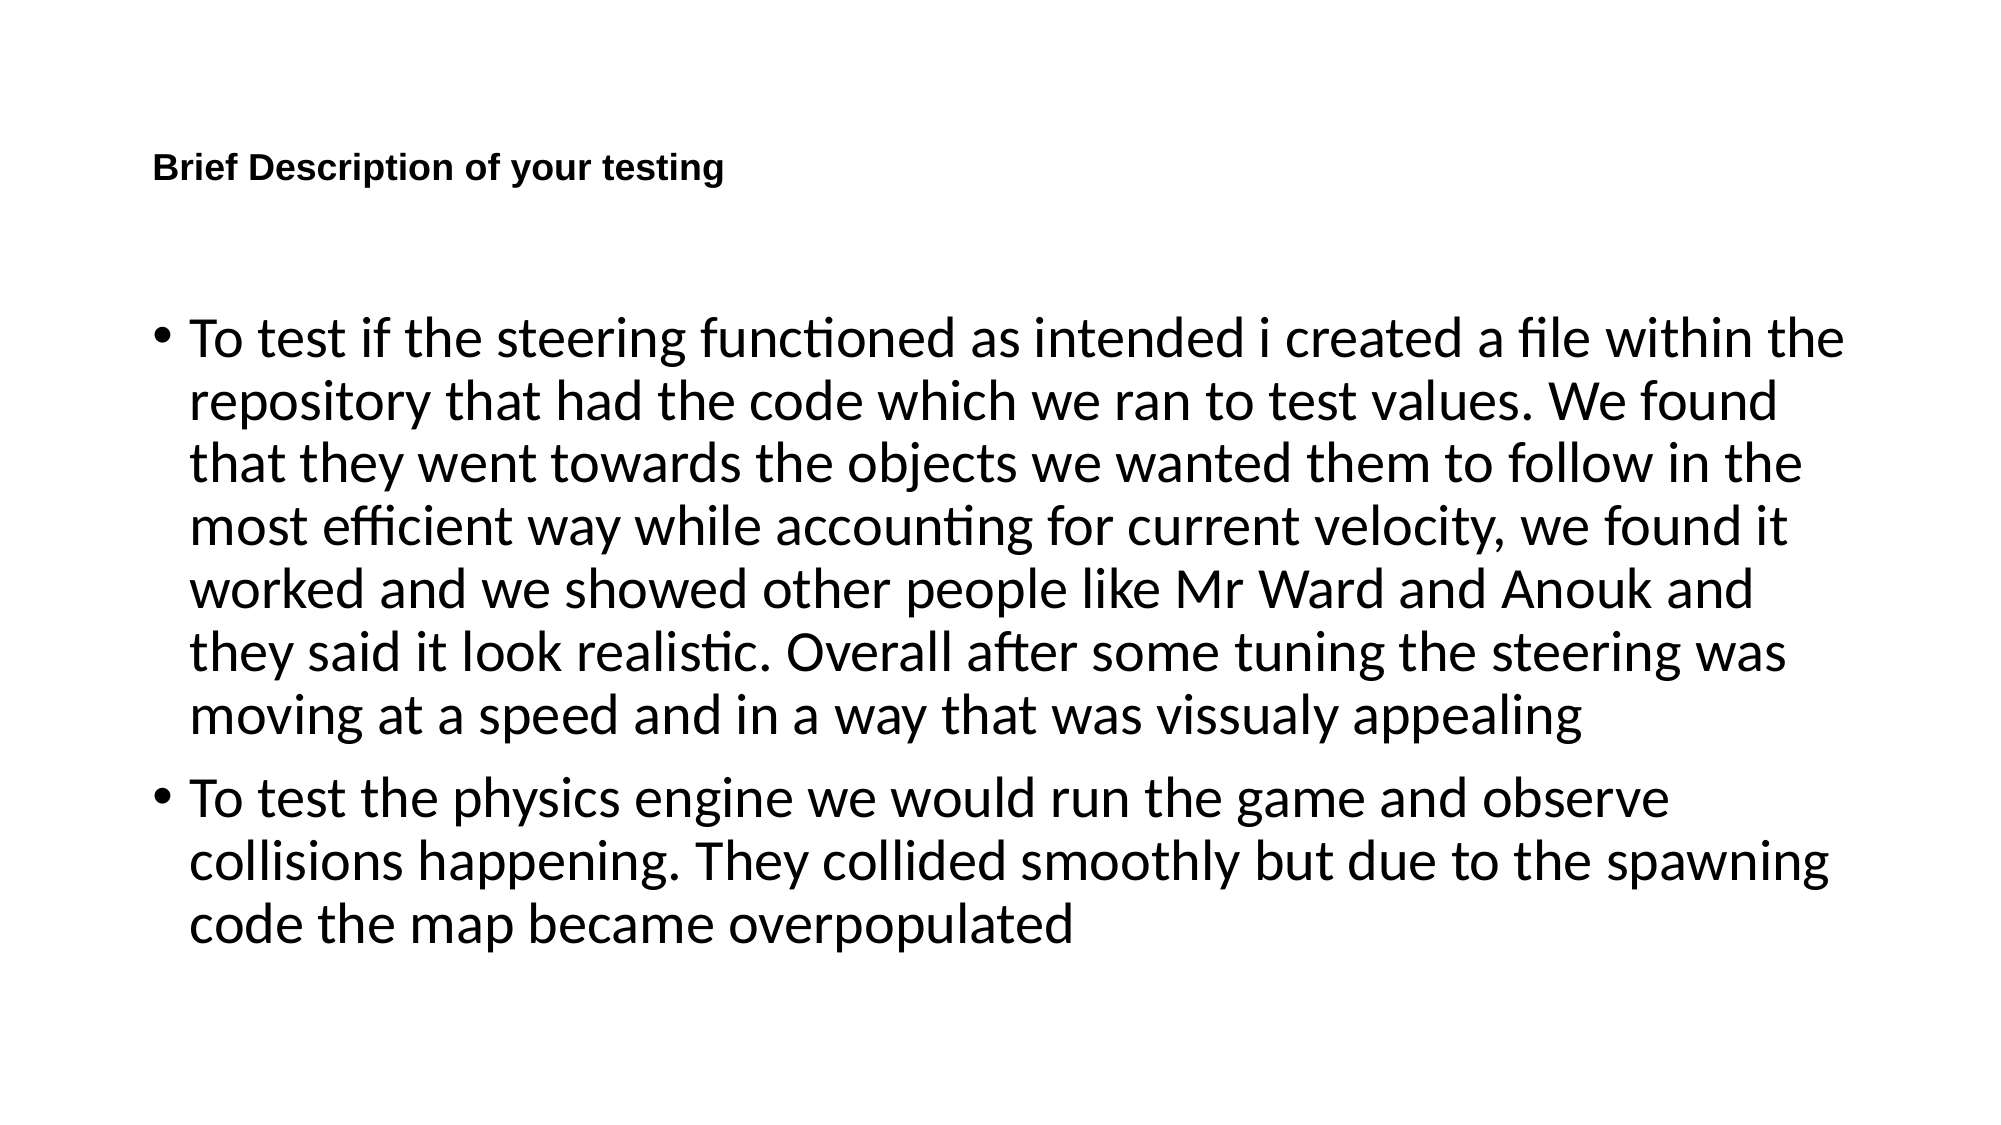

# Brief Description of your testing
To test if the steering functioned as intended i created a file within the repository that had the code which we ran to test values. We found that they went towards the objects we wanted them to follow in the most efficient way while accounting for current velocity, we found it worked and we showed other people like Mr Ward and Anouk and they said it look realistic. Overall after some tuning the steering was moving at a speed and in a way that was vissualy appealing
To test the physics engine we would run the game and observe collisions happening. They collided smoothly but due to the spawning code the map became overpopulated